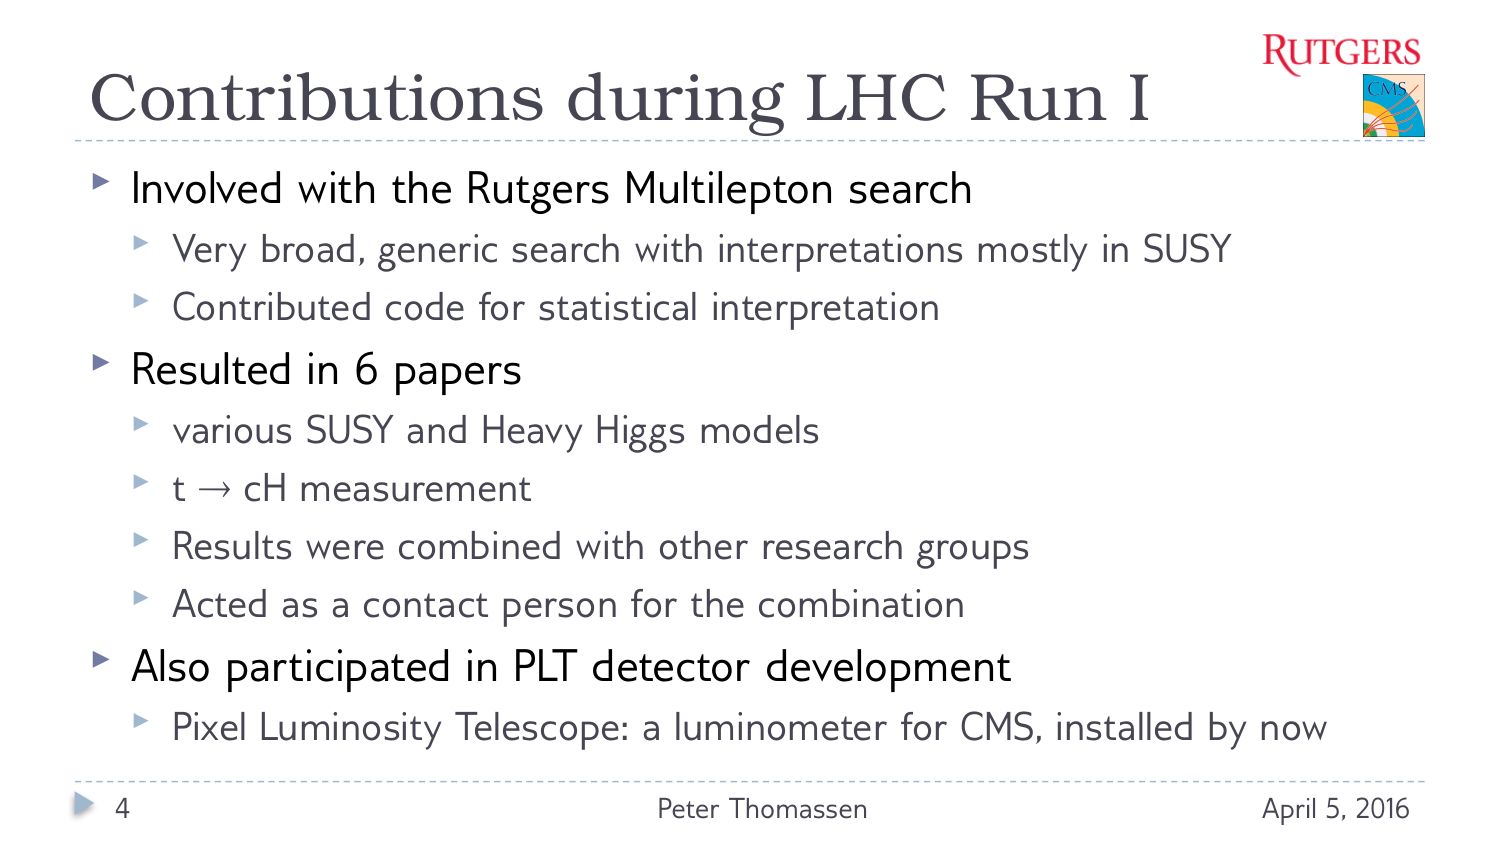

# Contributions during LHC Run I
Involved with the Rutgers Multilepton search
Very broad, generic search with interpretations mostly in SUSY
Contributed code for statistical interpretation
Resulted in 6 papers
various SUSY and Heavy Higgs models
t → cH measurement
Results were combined with other research groups
Acted as a contact person for the combination
Also participated in PLT detector development
Pixel Luminosity Telescope: a luminometer for CMS, installed by now
4
Peter Thomassen
April 5, 2016